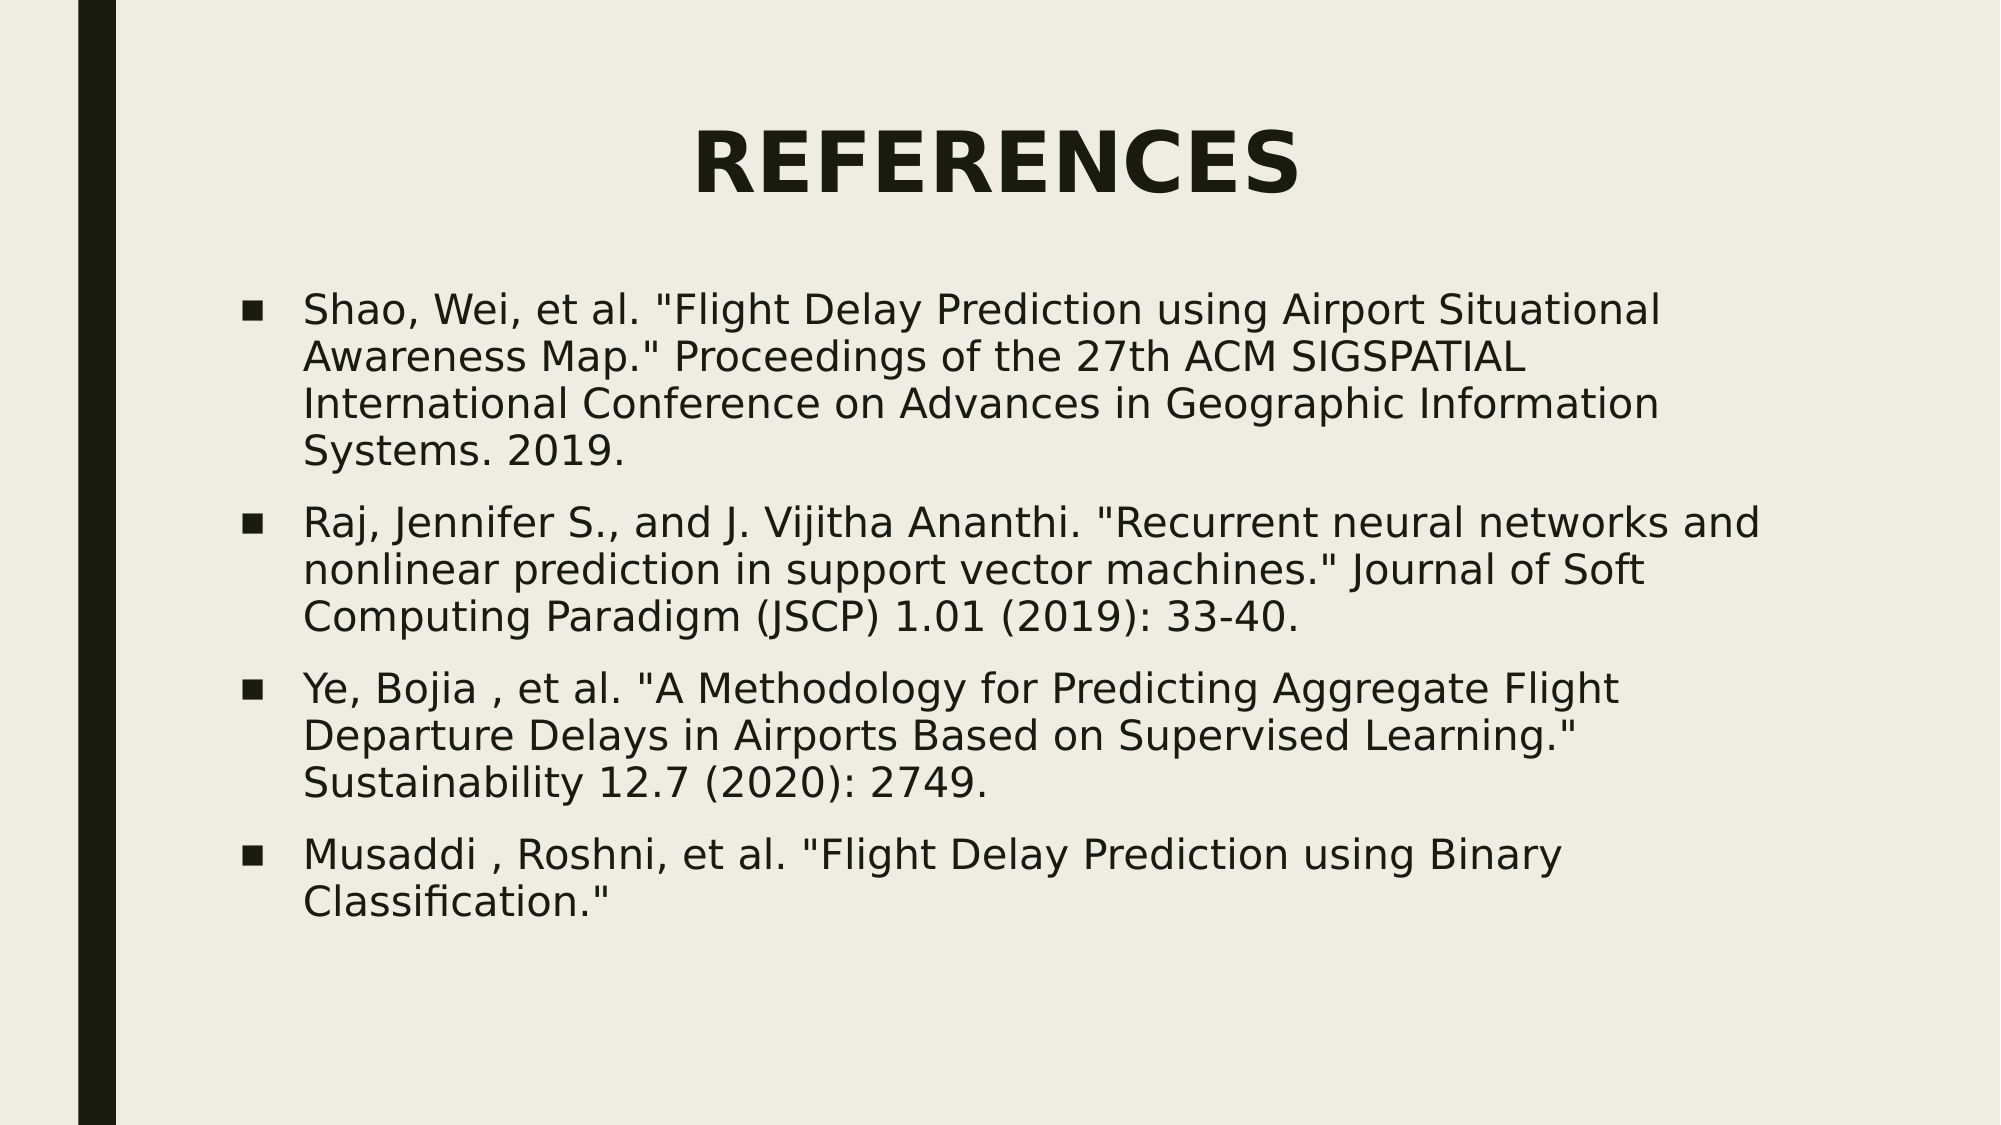

# REFERENCES
Shao, Wei, et al. "Flight Delay Prediction using Airport Situational Awareness Map." Proceedings of the 27th ACM SIGSPATIAL International Conference on Advances in Geographic Information Systems. 2019.
Raj, Jennifer S., and J. Vijitha Ananthi. "Recurrent neural networks and nonlinear prediction in support vector machines." Journal of Soft Computing Paradigm (JSCP) 1.01 (2019): 33-40.
Ye, Bojia , et al. "A Methodology for Predicting Aggregate Flight Departure Delays in Airports Based on Supervised Learning." Sustainability 12.7 (2020): 2749.
Musaddi , Roshni, et al. "Flight Delay Prediction using Binary Classification."